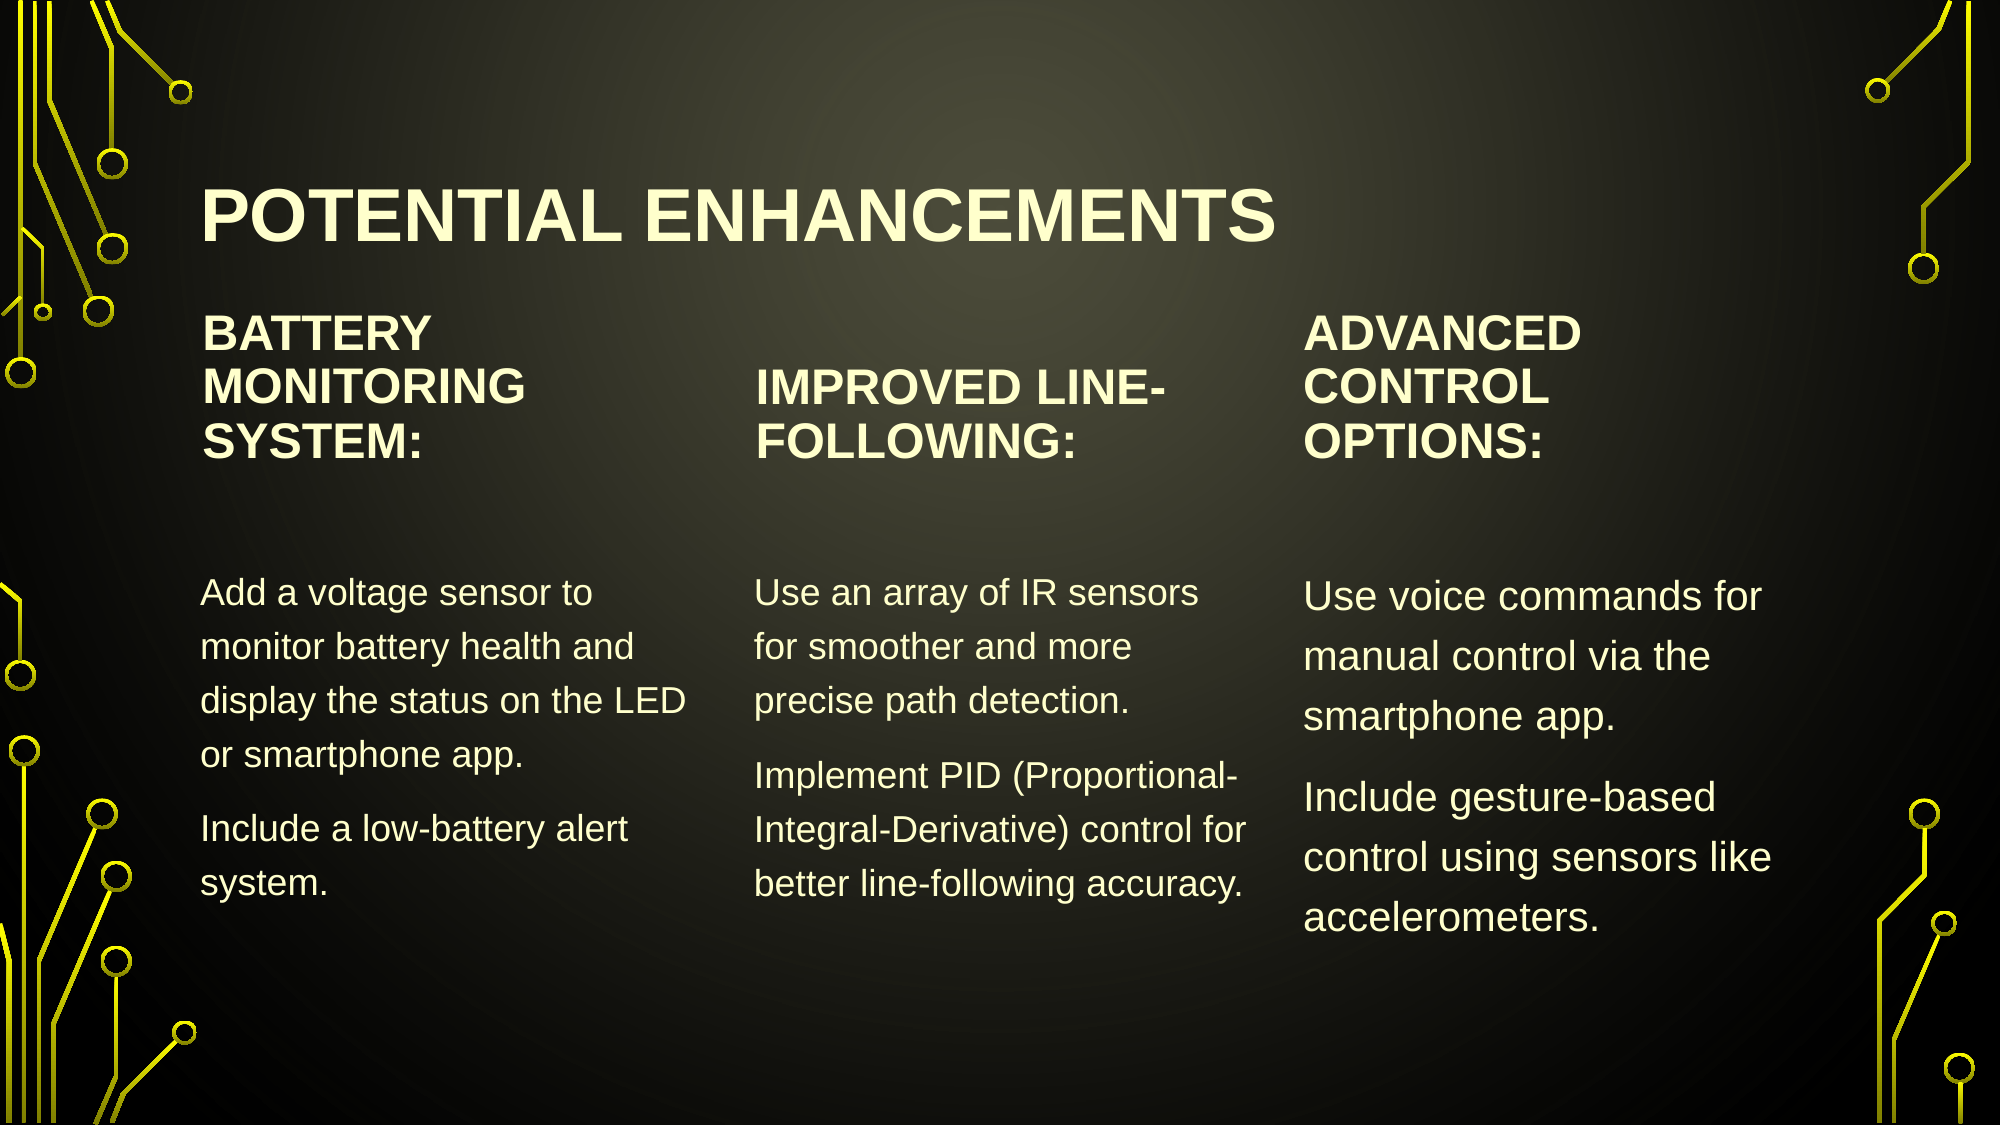

# Potential Enhancements
Battery Monitoring System:

Advanced Control Options:

Improved Line-Following:

Add a voltage sensor to monitor battery health and display the status on the LED or smartphone app.
Include a low-battery alert system.

Use voice commands for manual control via the smartphone app.
Include gesture-based control using sensors like accelerometers.

Use an array of IR sensors for smoother and more precise path detection.
Implement PID (Proportional-Integral-Derivative) control for better line-following accuracy.